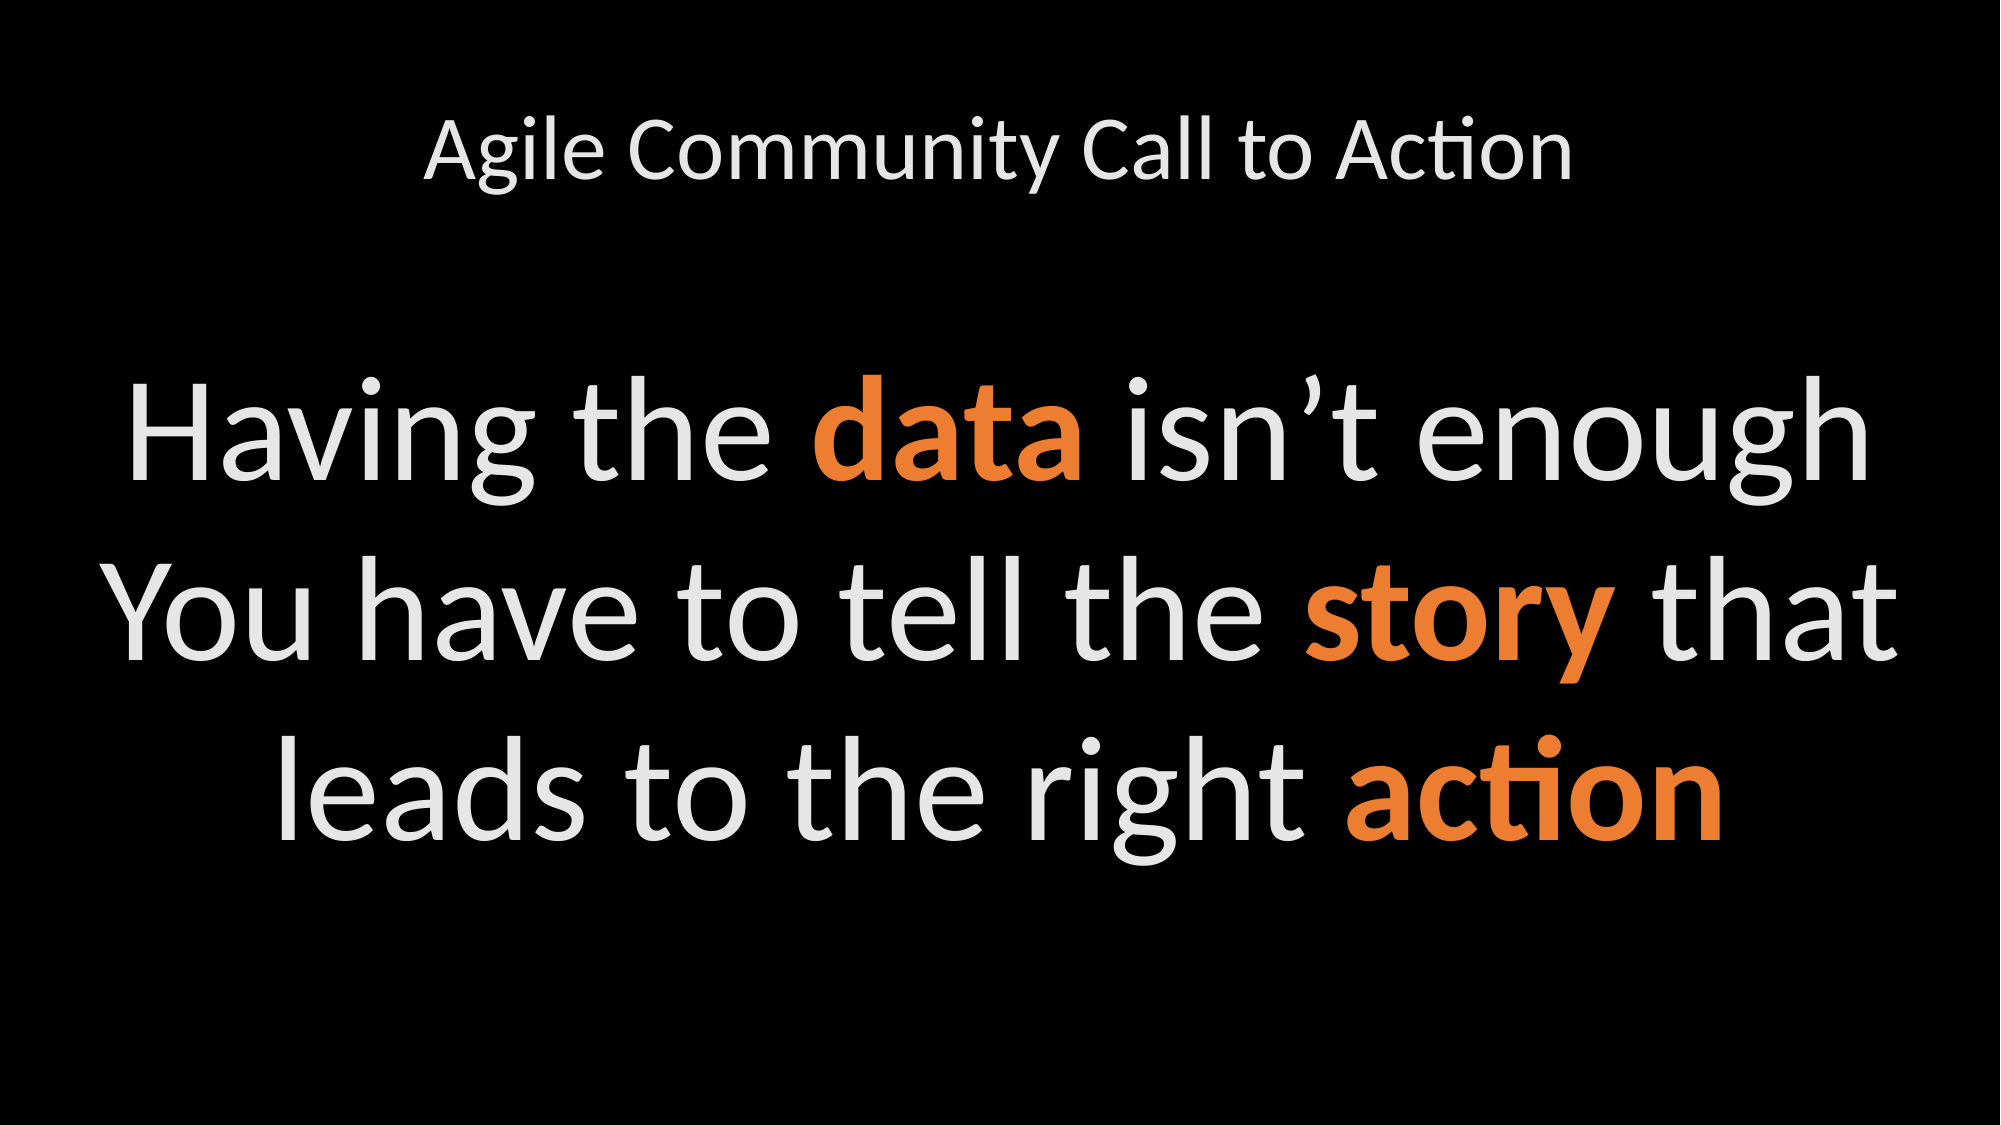

Agile Community Call to Action
Having the data isn’t enough
You have to tell the story that leads to the right action